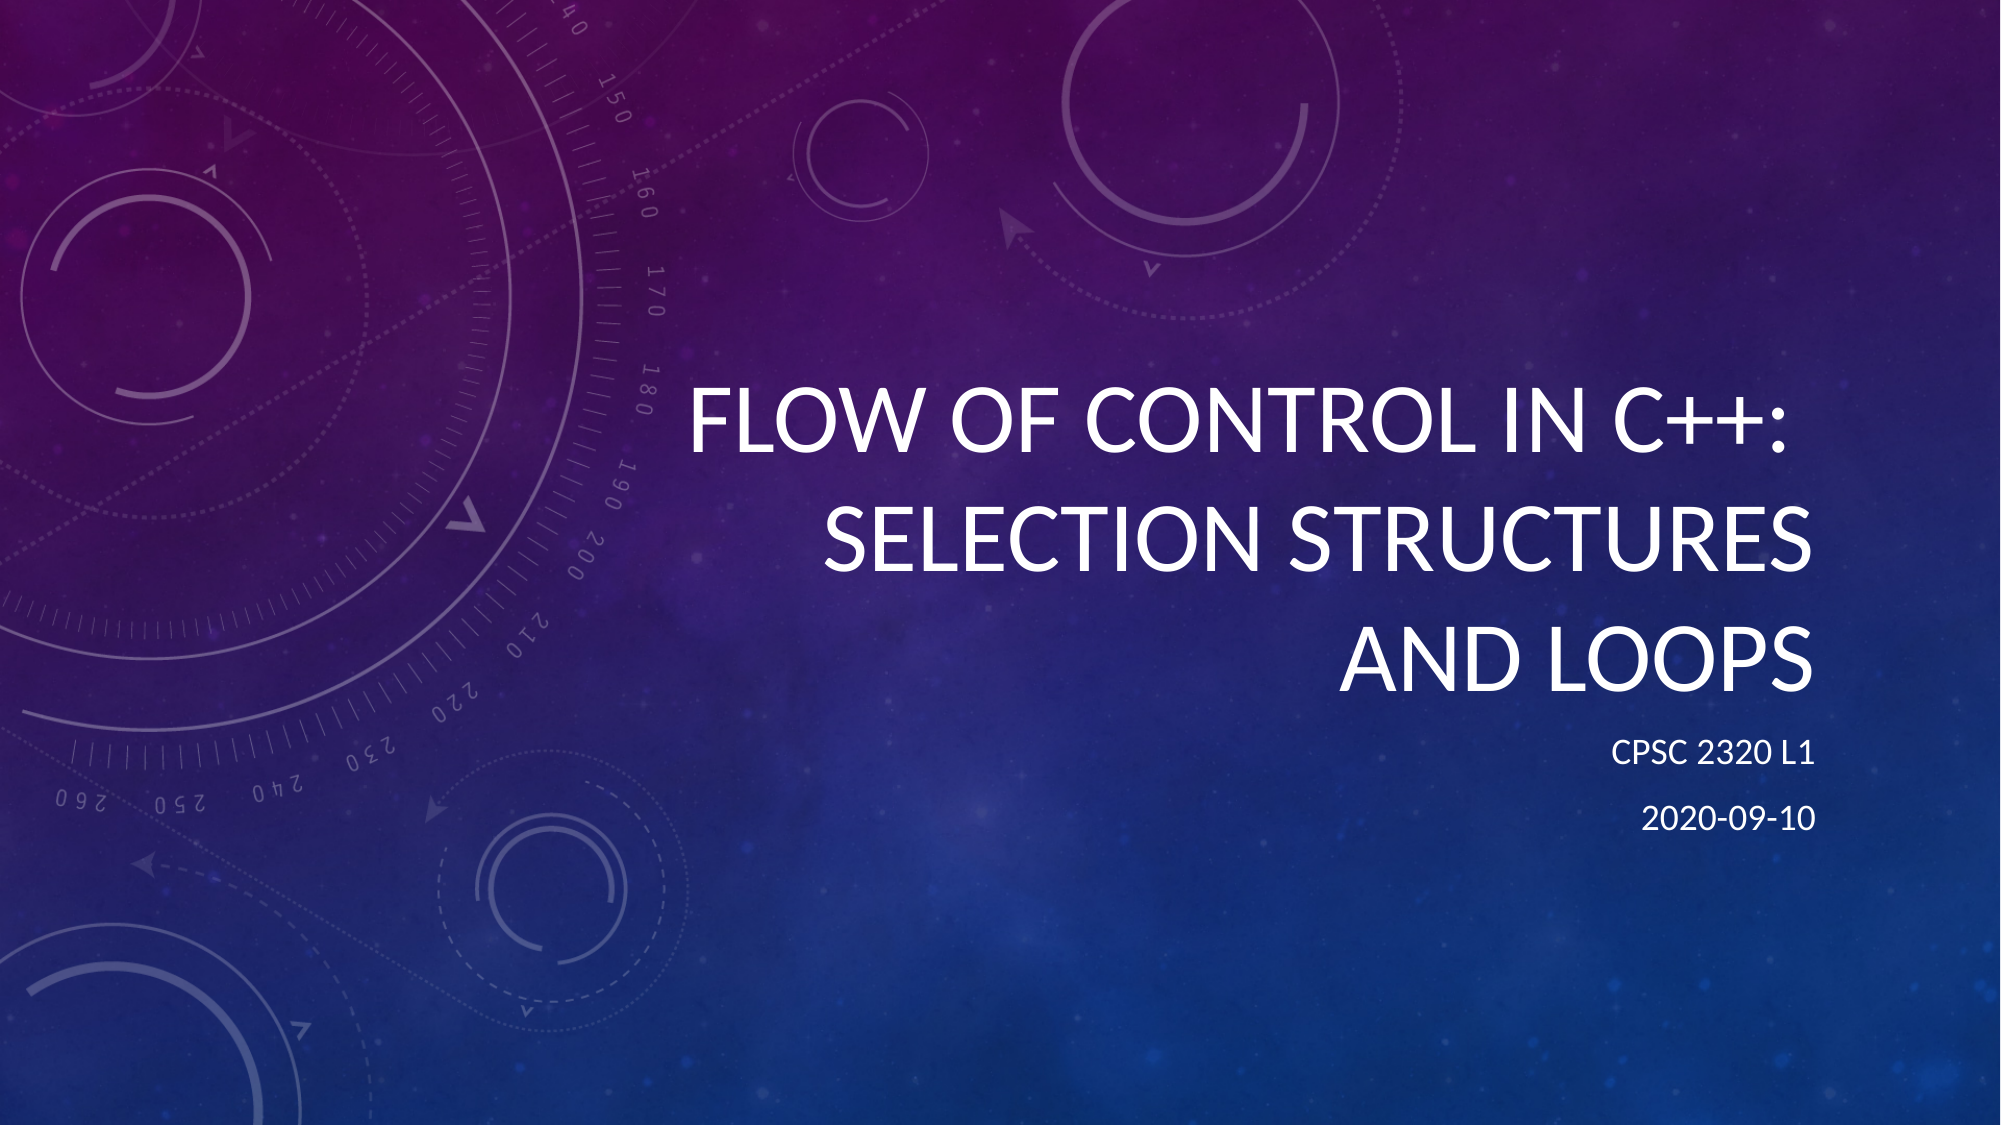

# Flow of control in C++: Selection structures and loops
CPSC 2320 L1
2020-09-10